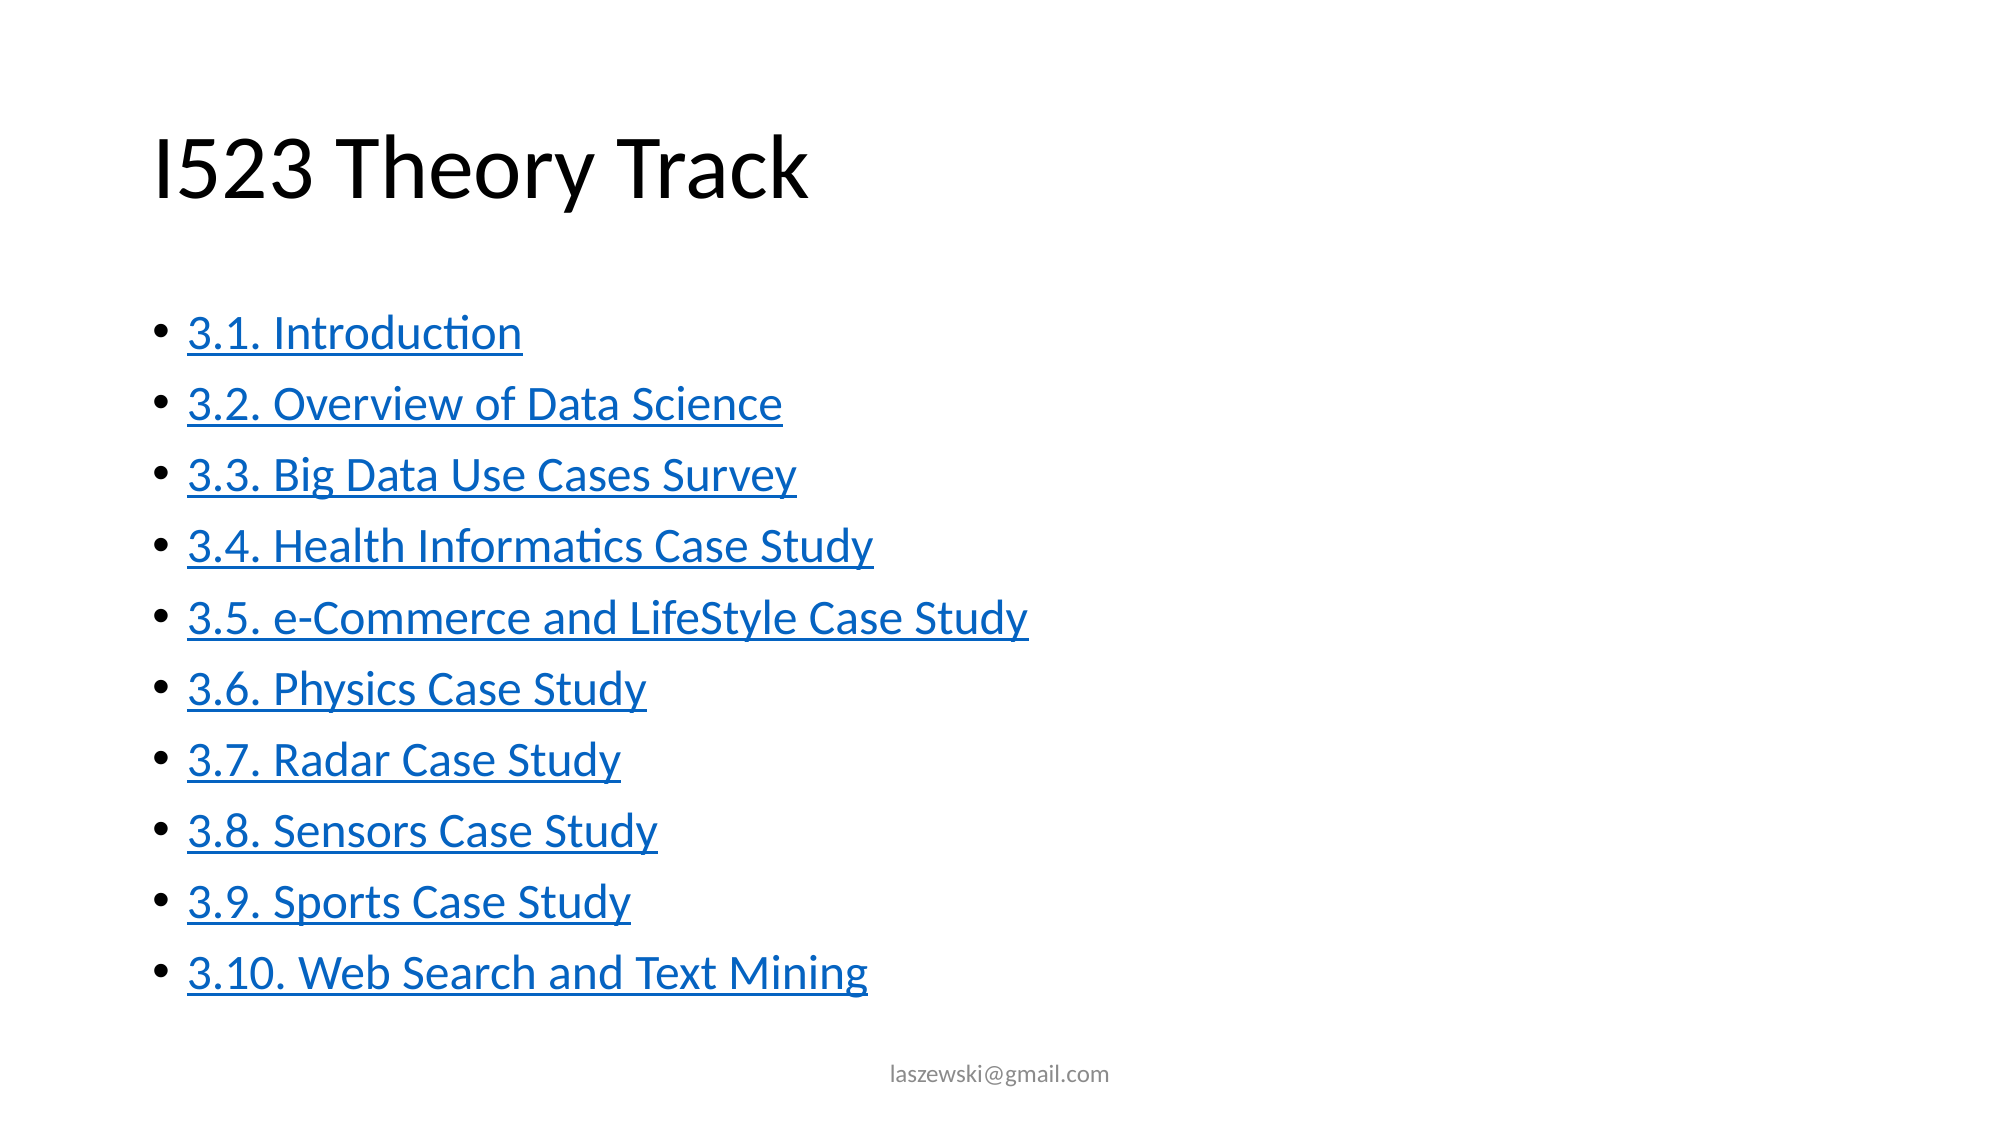

# I523 Theory Track
3.1. Introduction
3.2. Overview of Data Science
3.3. Big Data Use Cases Survey
3.4. Health Informatics Case Study
3.5. e-Commerce and LifeStyle Case Study
3.6. Physics Case Study
3.7. Radar Case Study
3.8. Sensors Case Study
3.9. Sports Case Study
3.10. Web Search and Text Mining

laszewski@gmail.com